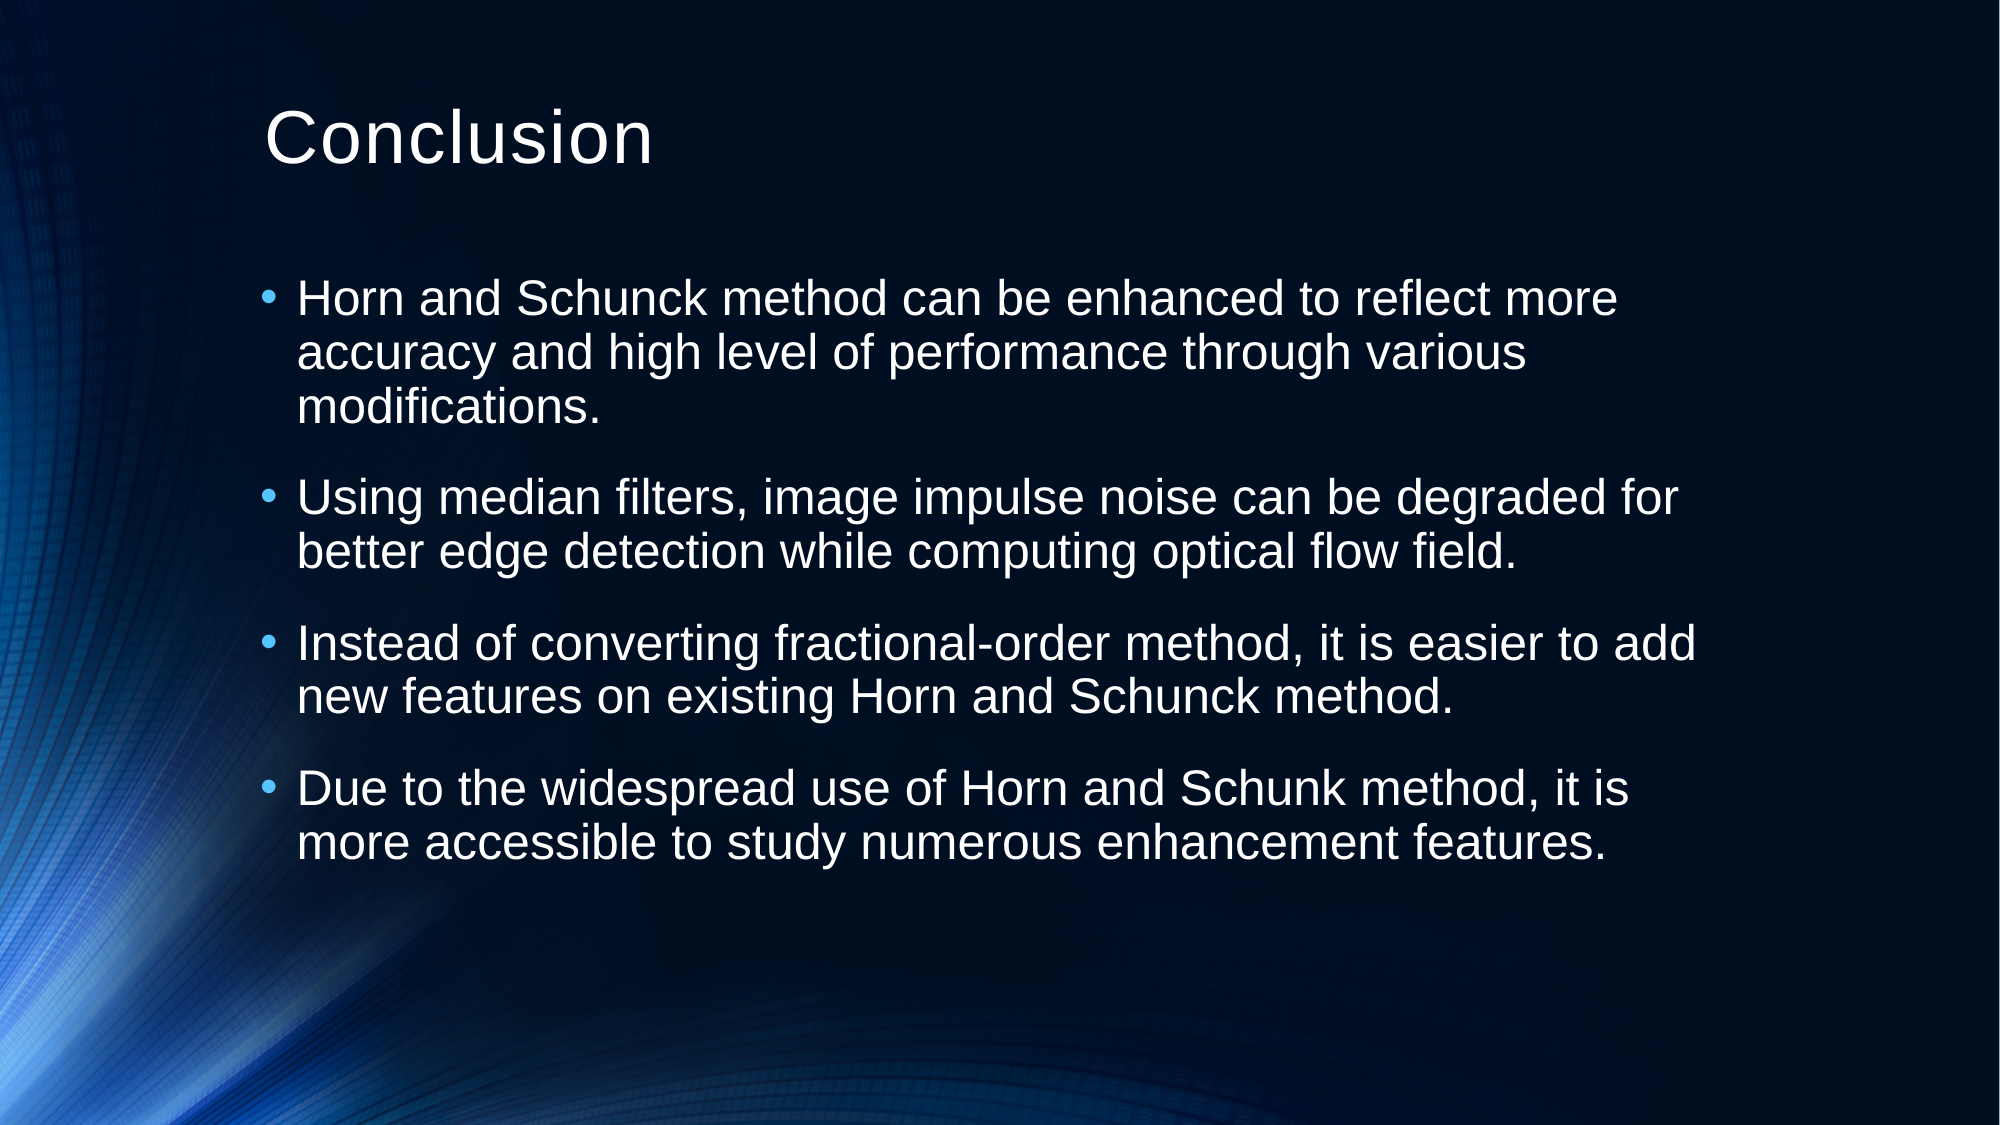

# Conclusion

Horn and Schunck method can be enhanced to reflect more accuracy and high level of performance through various modifications.
Using median filters, image impulse noise can be degraded for better edge detection while computing optical flow field.
Instead of converting fractional-order method, it is easier to add new features on existing Horn and Schunck method.
Due to the widespread use of Horn and Schunk method, it is more accessible to study numerous enhancement features.